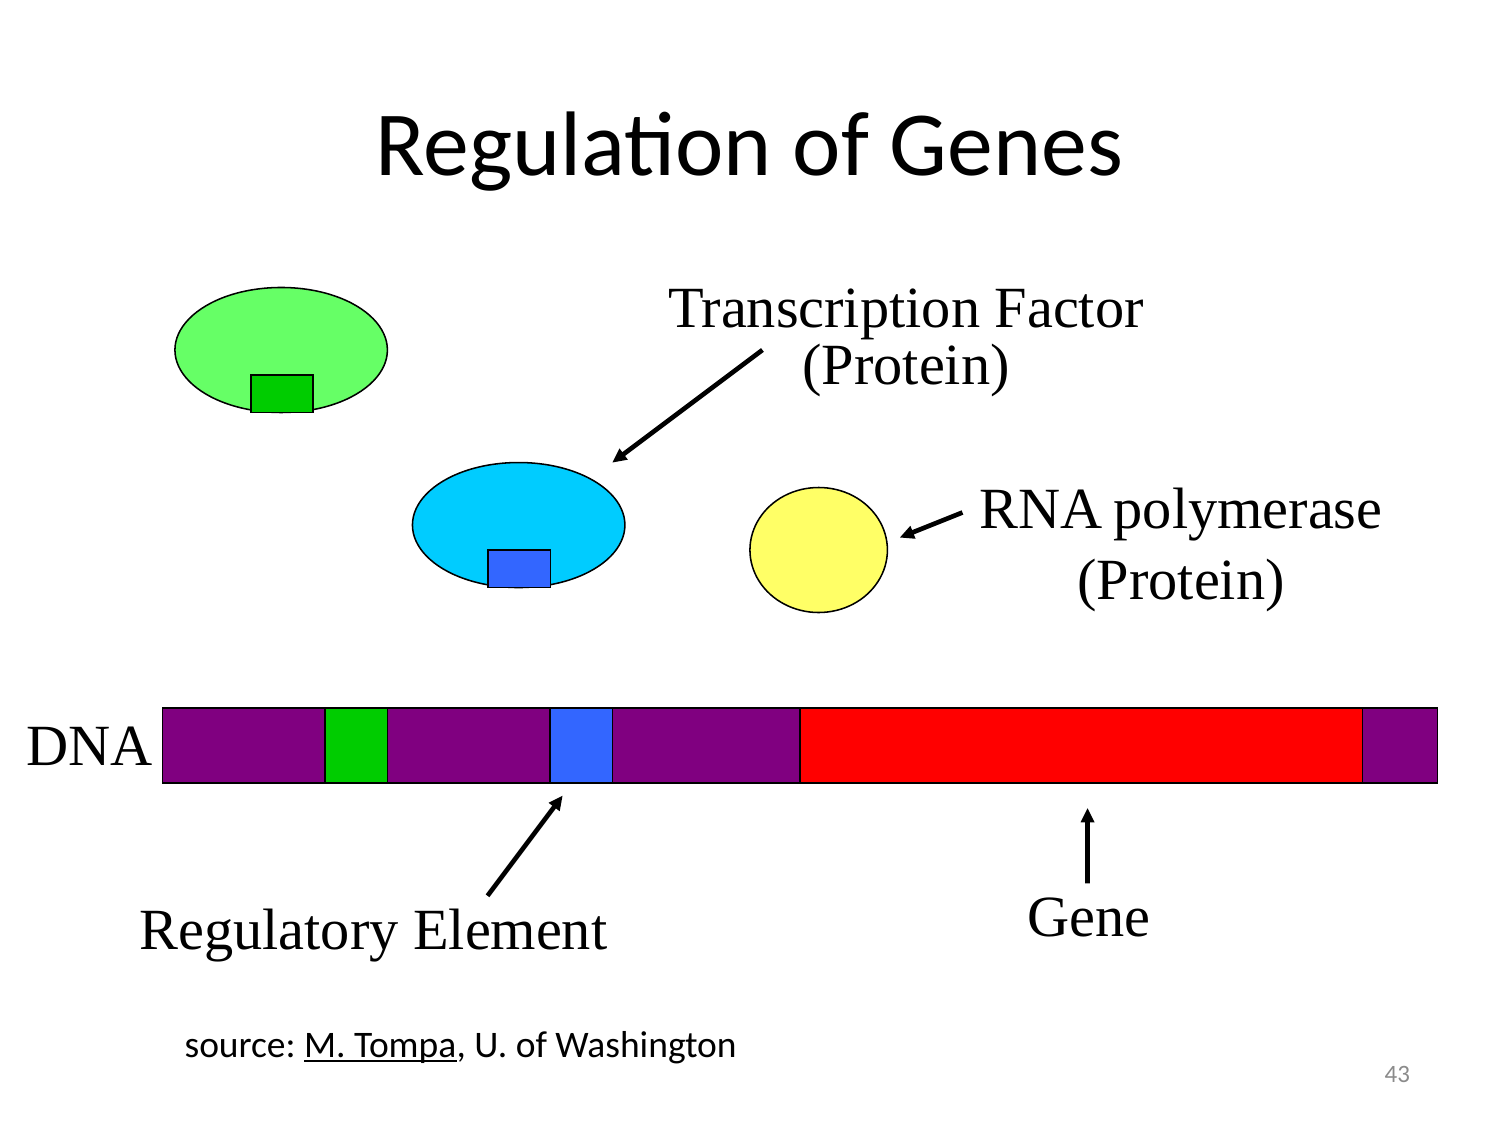

# Regulation of Genes
Transcription Factor
(Protein)

RNA polymerase
(Protein)

DNA

Gene
Regulatory Element
source: M. Tompa, U. of Washington
43